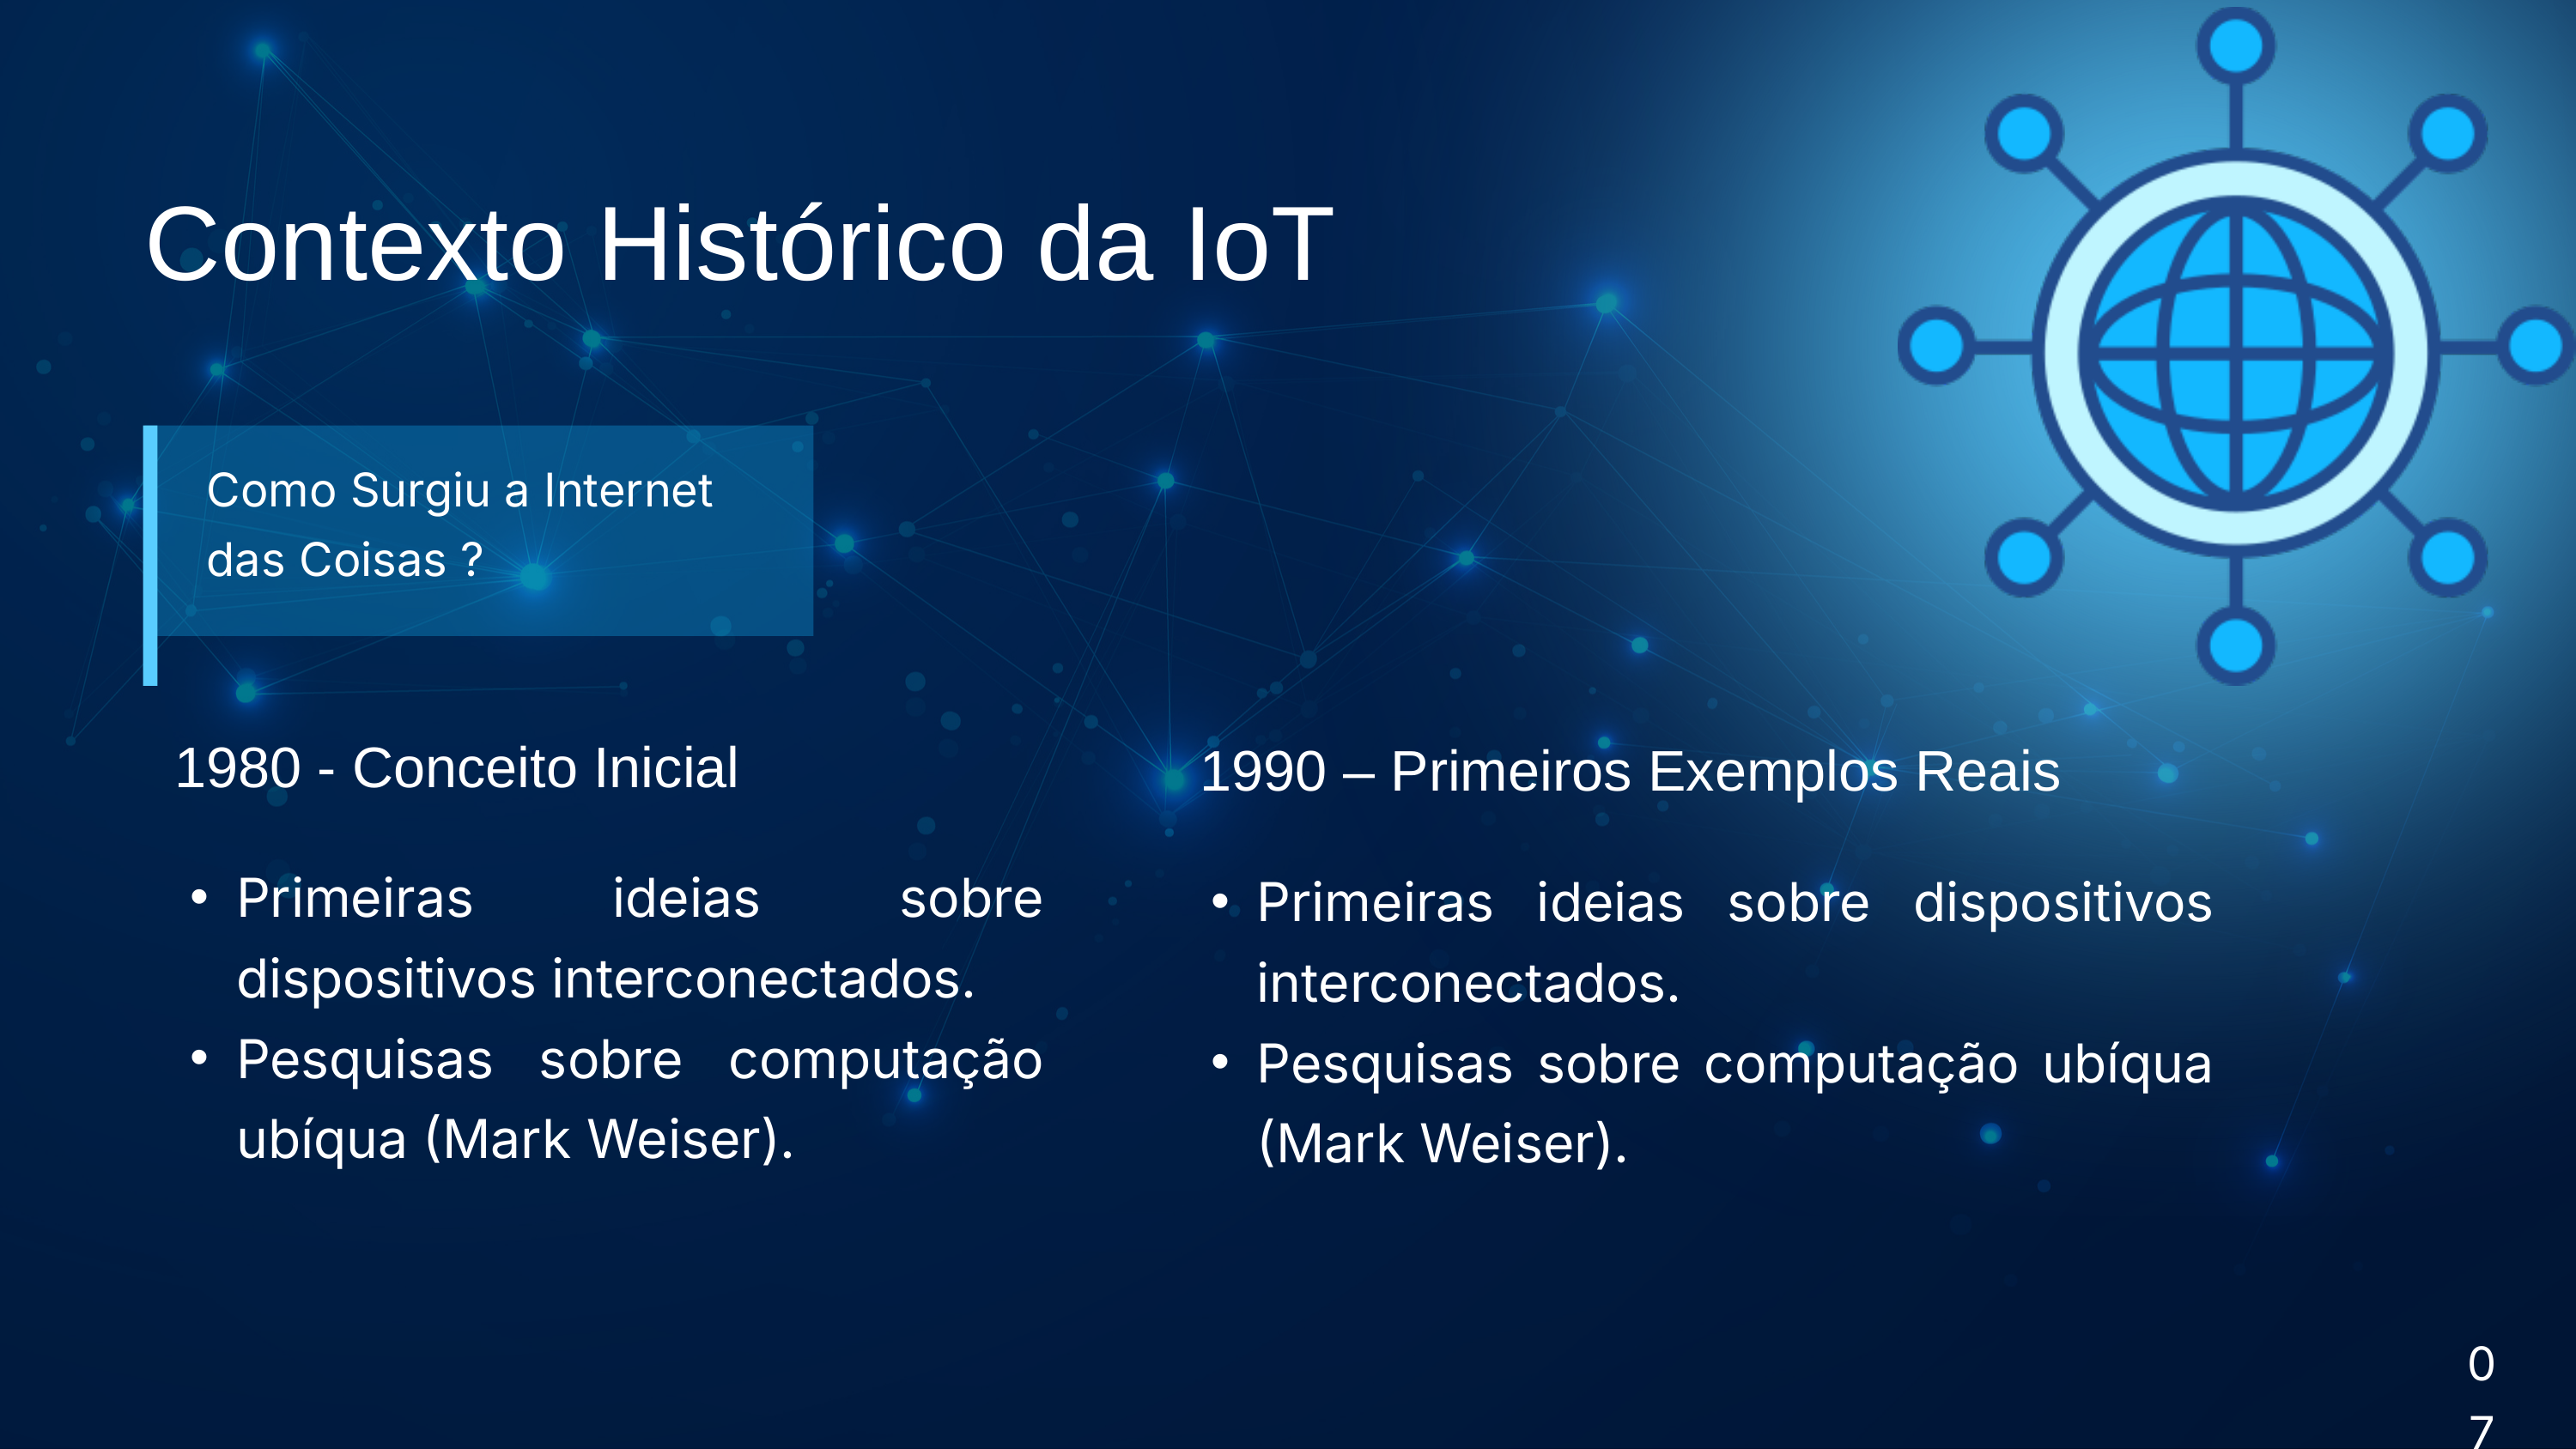

Contexto Histórico da IoT

Como Surgiu a Internet das Coisas ?
1980 - Conceito Inicial
Primeiras ideias sobre dispositivos interconectados.
Pesquisas sobre computação ubíqua (Mark Weiser).

1990 – Primeiros Exemplos Reais
Primeiras ideias sobre dispositivos interconectados.
Pesquisas sobre computação ubíqua (Mark Weiser).

07